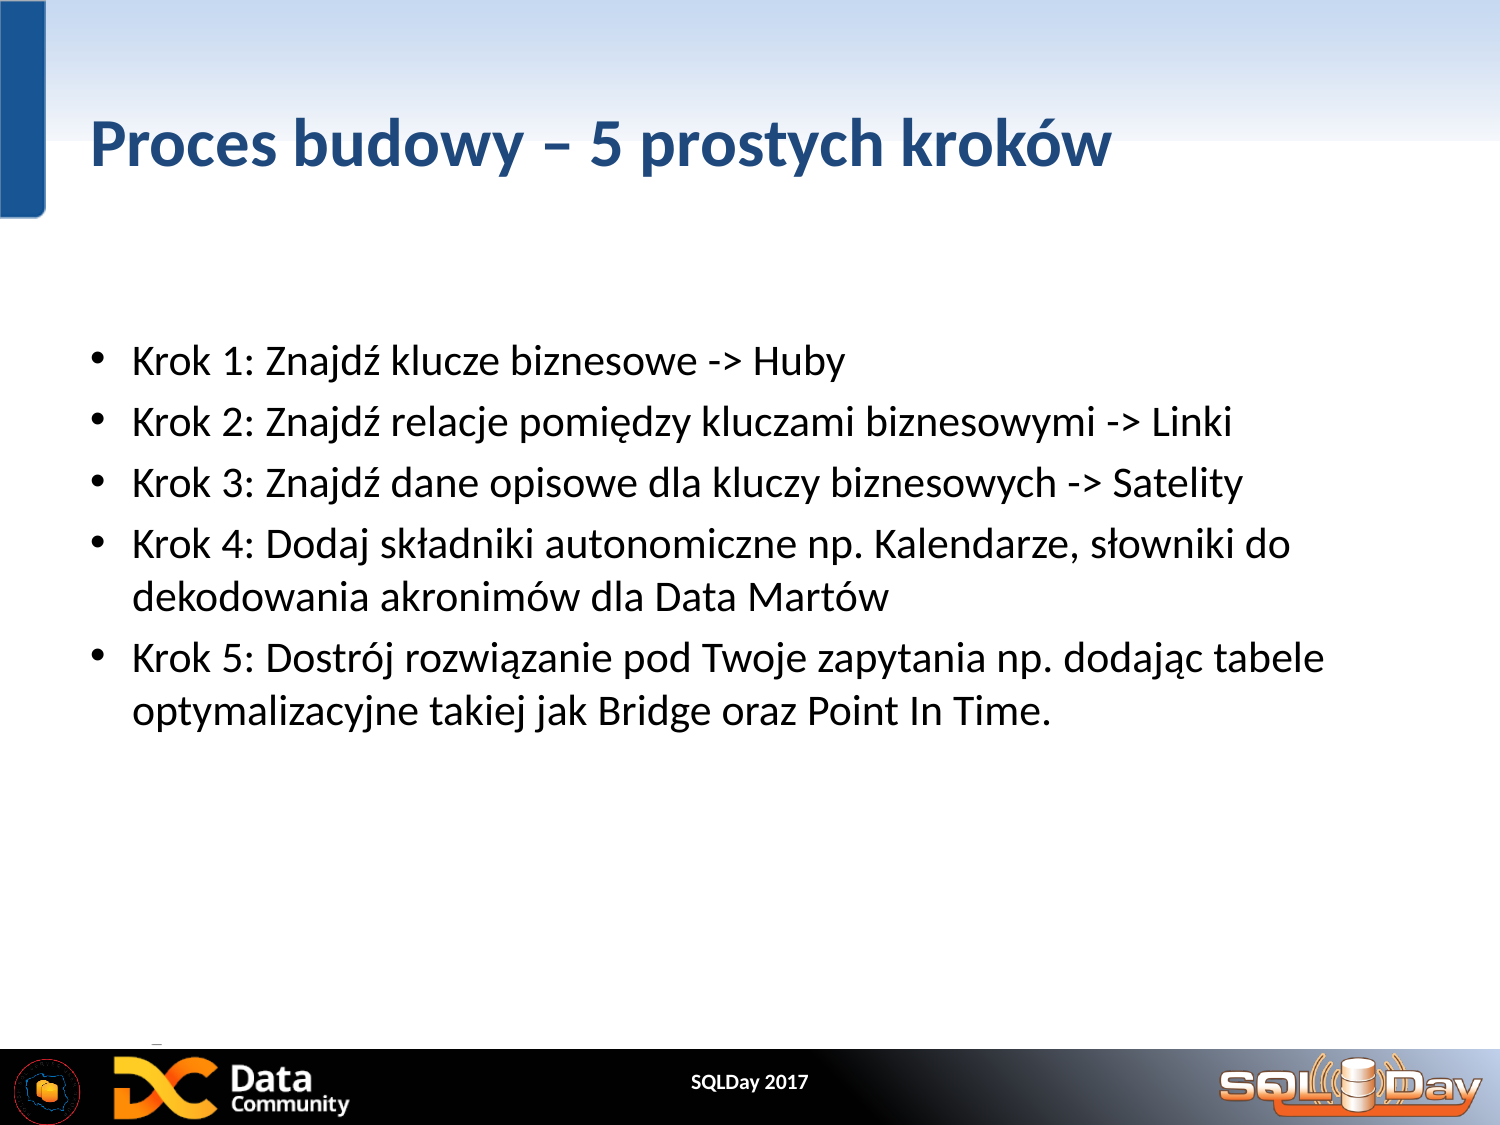

# Proces budowy – 5 prostych kroków

Krok 1: Znajdź klucze biznesowe -> Huby
Krok 2: Znajdź relacje pomiędzy kluczami biznesowymi -> Linki
Krok 3: Znajdź dane opisowe dla kluczy biznesowych -> Satelity
Krok 4: Dodaj składniki autonomiczne np. Kalendarze, słowniki do dekodowania akronimów dla Data Martów
Krok 5: Dostrój rozwiązanie pod Twoje zapytania np. dodając tabele optymalizacyjne takiej jak Bridge oraz Point In Time.